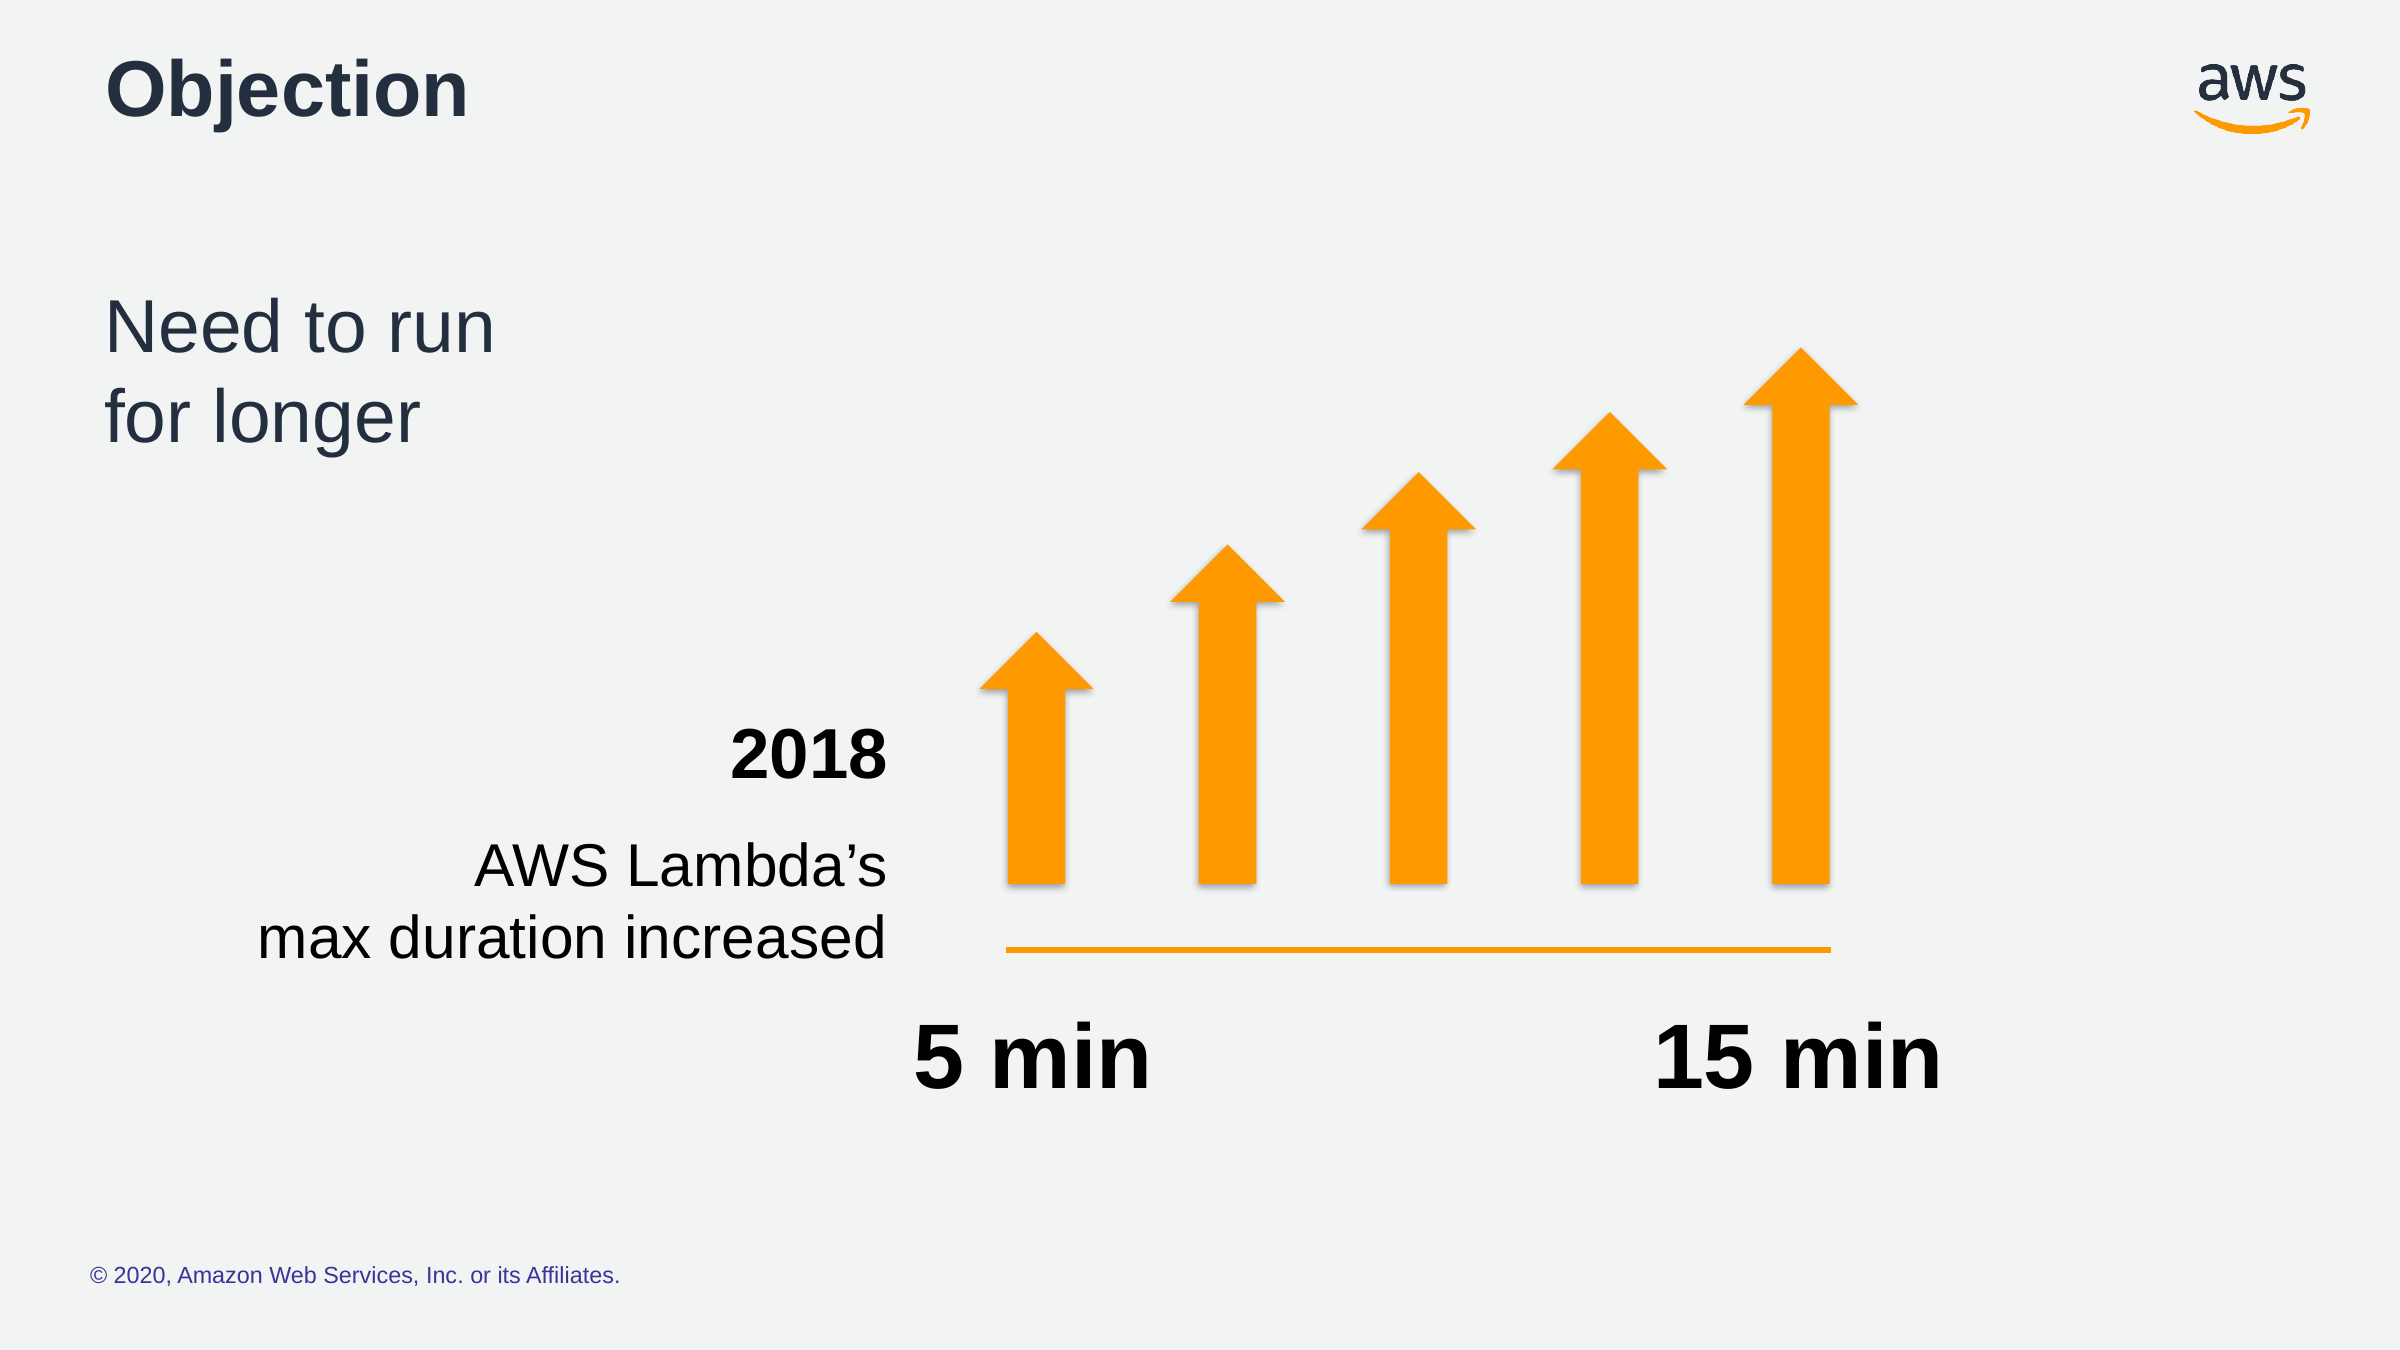

# Objection

Need to run
for longer

2018
AWS Lambda’s
max duration increased
5 min
15 min